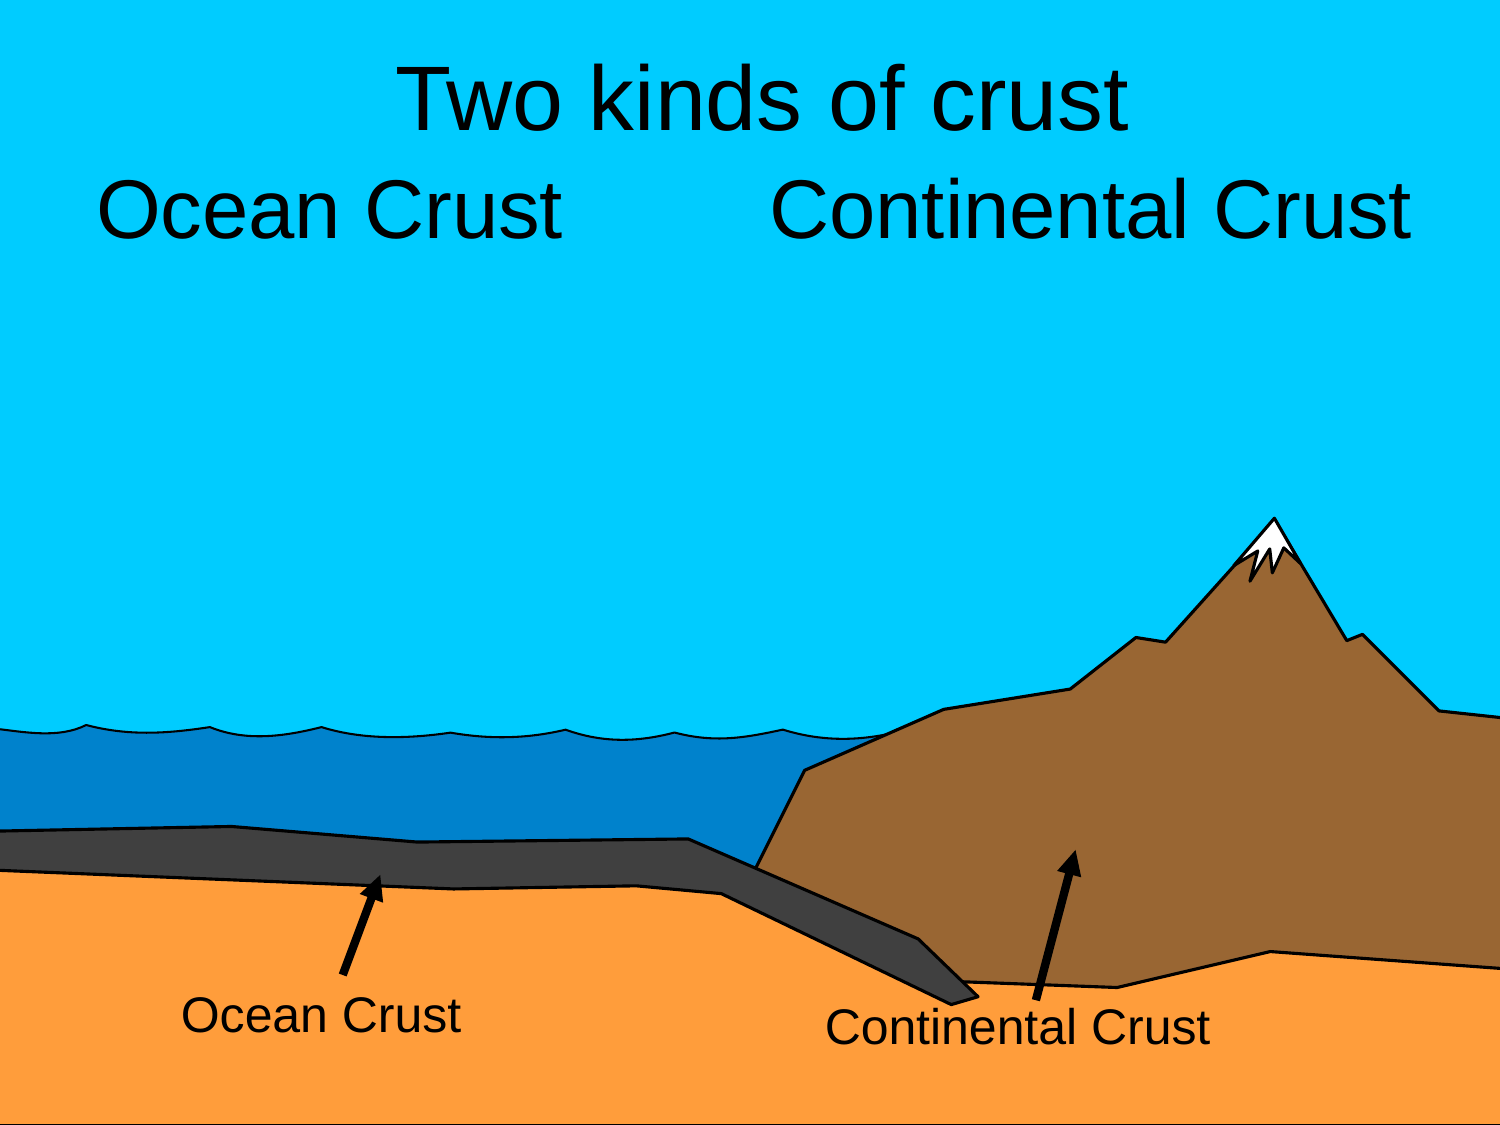

# Two kinds of crust
Ocean Crust
Continental Crust

Continental Crust

Ocean Crust